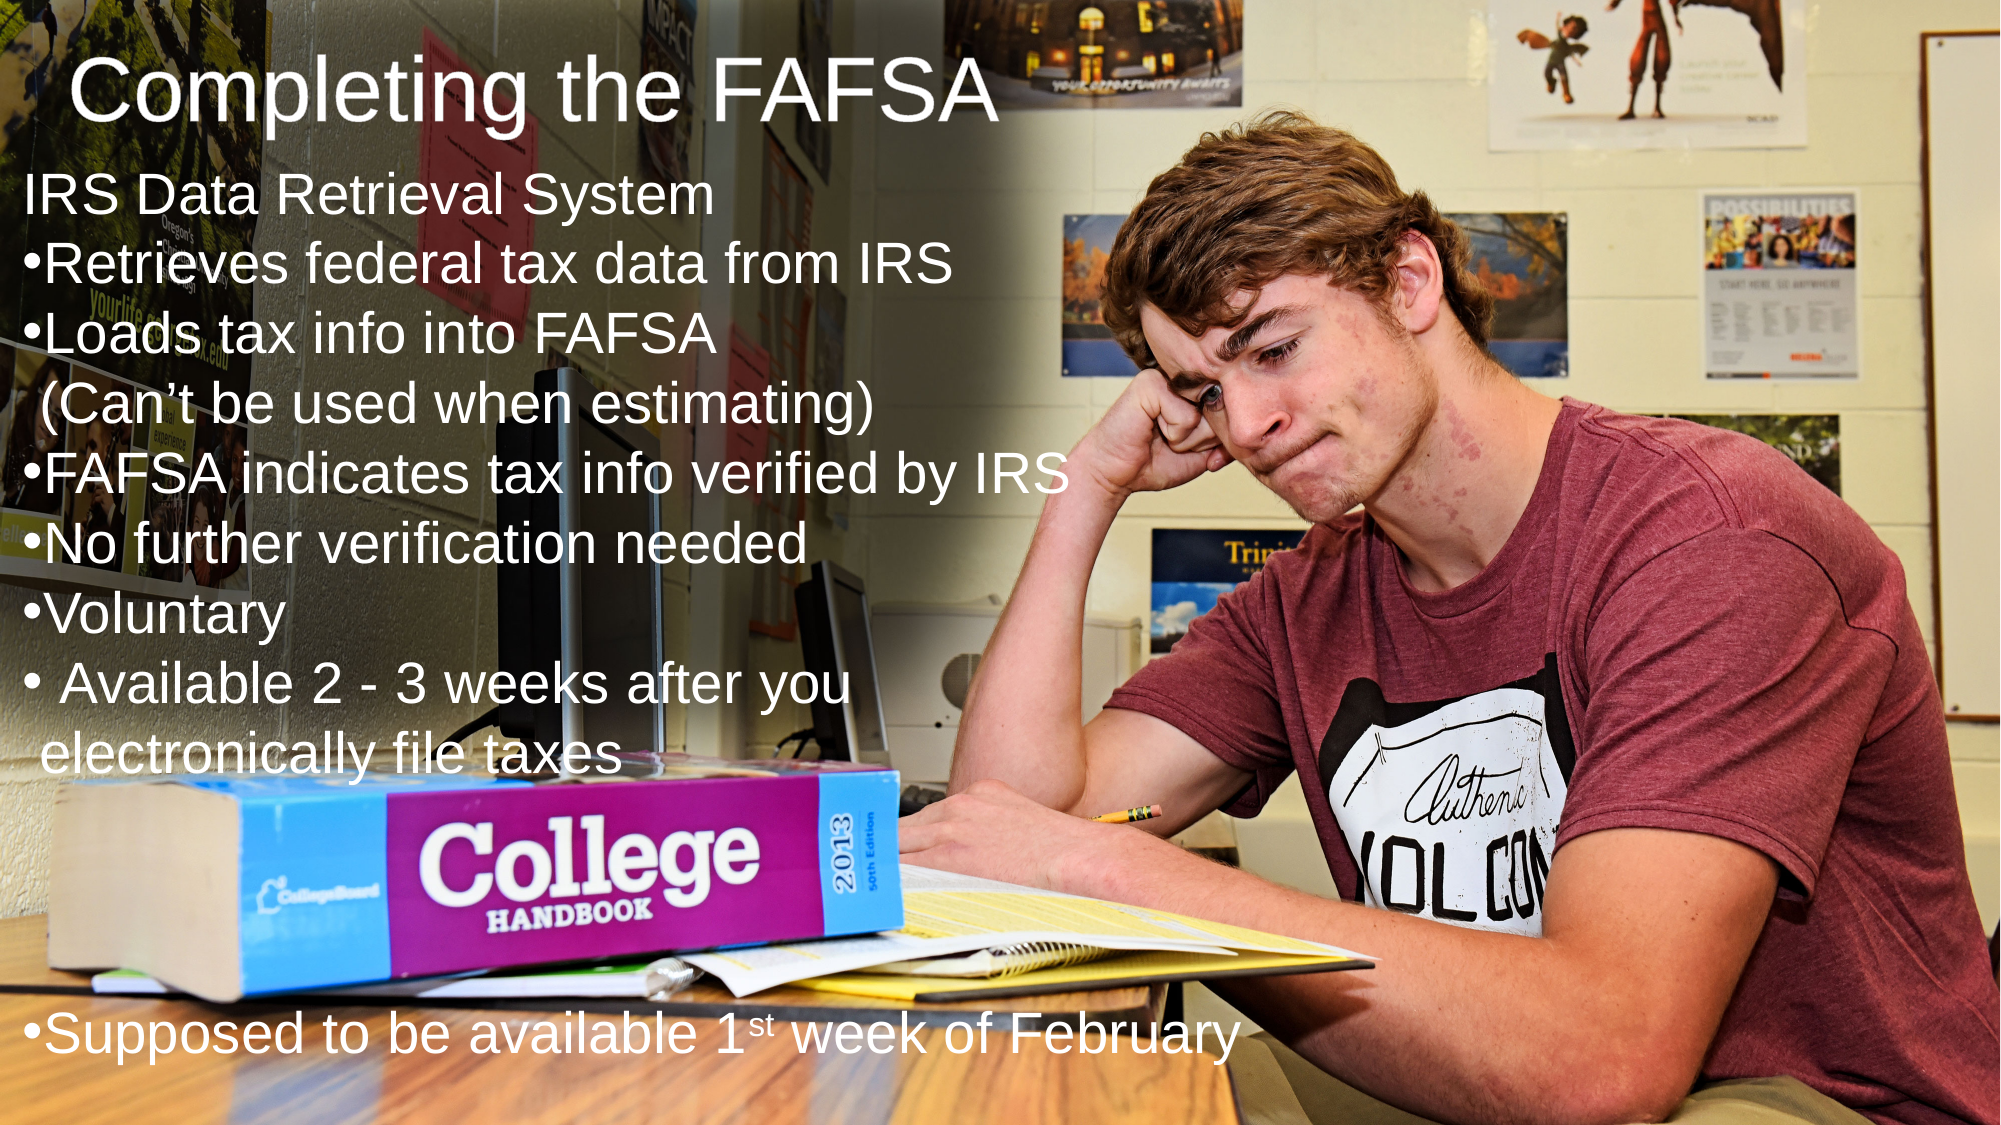

Completing the FAFSA
IRS Data Retrieval System
Retrieves federal tax data from IRS
Loads tax info into FAFSA
 (Can’t be used when estimating)
FAFSA indicates tax info verified by IRS
No further verification needed
Voluntary
 Available 2 - 3 weeks after you
 electronically file taxes

Supposed to be available 1st week of February